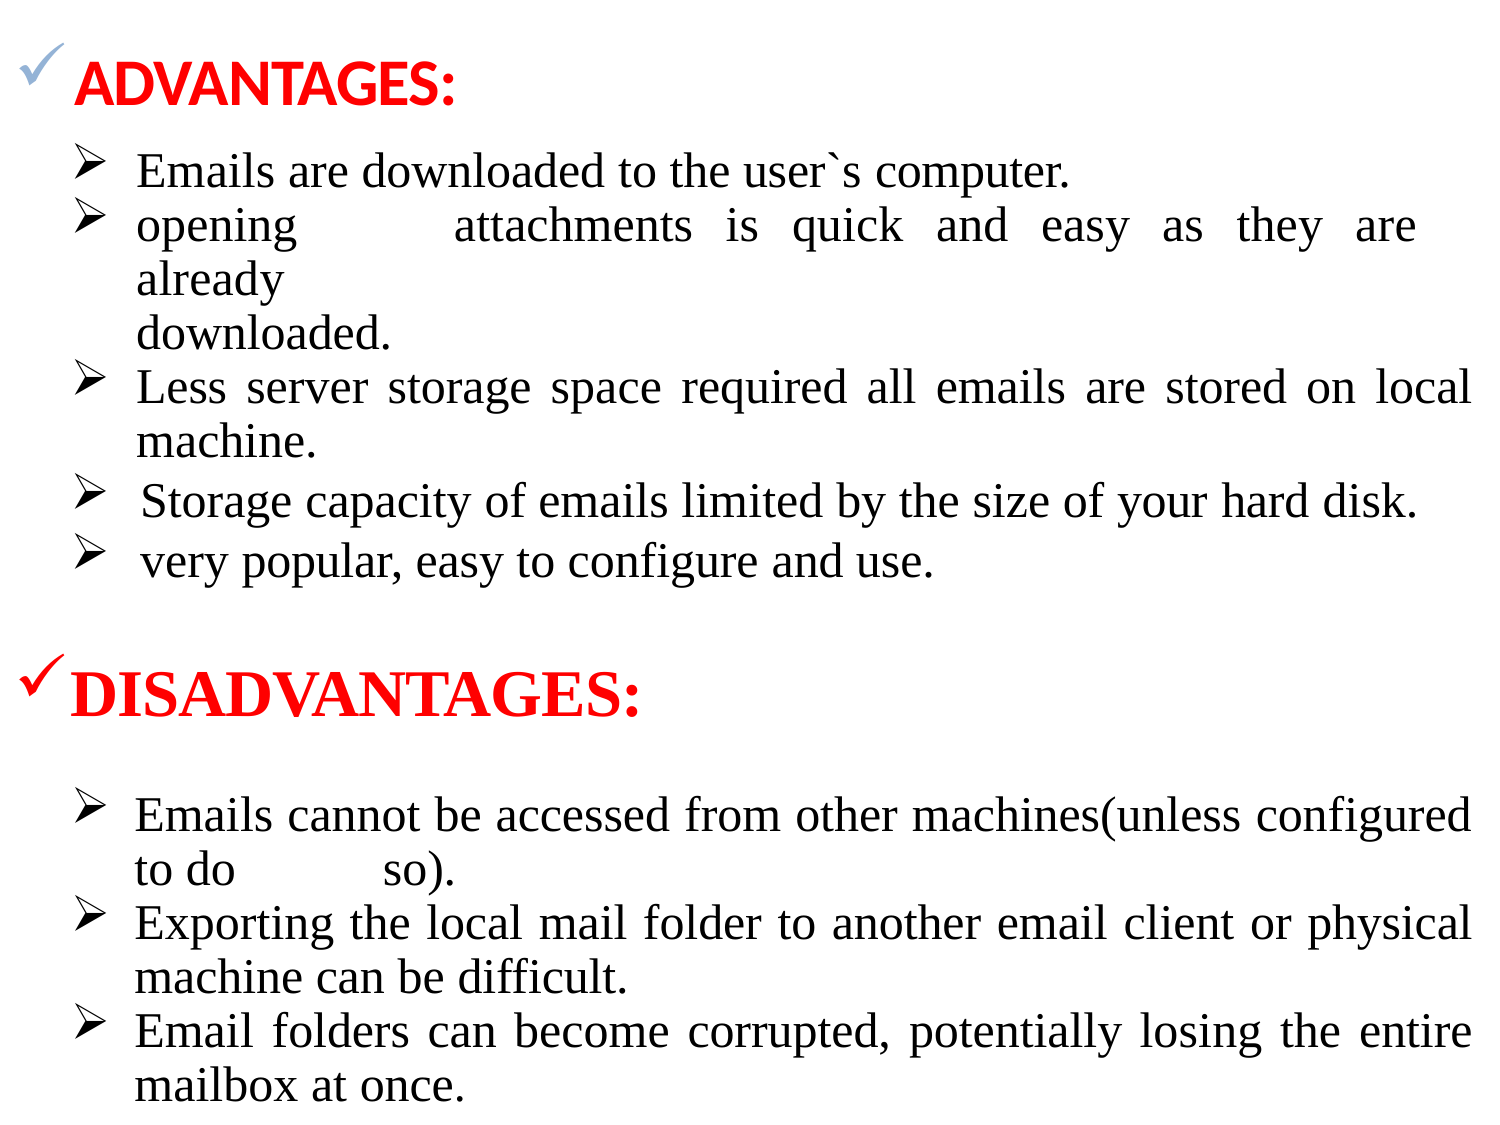

ADVANTAGES:
Emails are downloaded to the user`s computer.
opening	attachments	is	quick	and	easy	as	they	are	already
downloaded.
Less server storage space required all emails are stored on local
machine.
Storage capacity of emails limited by the size of your hard disk.
very popular, easy to configure and use.

DISADVANTAGES:
Emails cannot be accessed from other machines(unless configured
to do	so).
Exporting the local mail folder to another email client or physical
machine can be difficult.
Email folders can become corrupted, potentially losing the entire
mailbox at once.